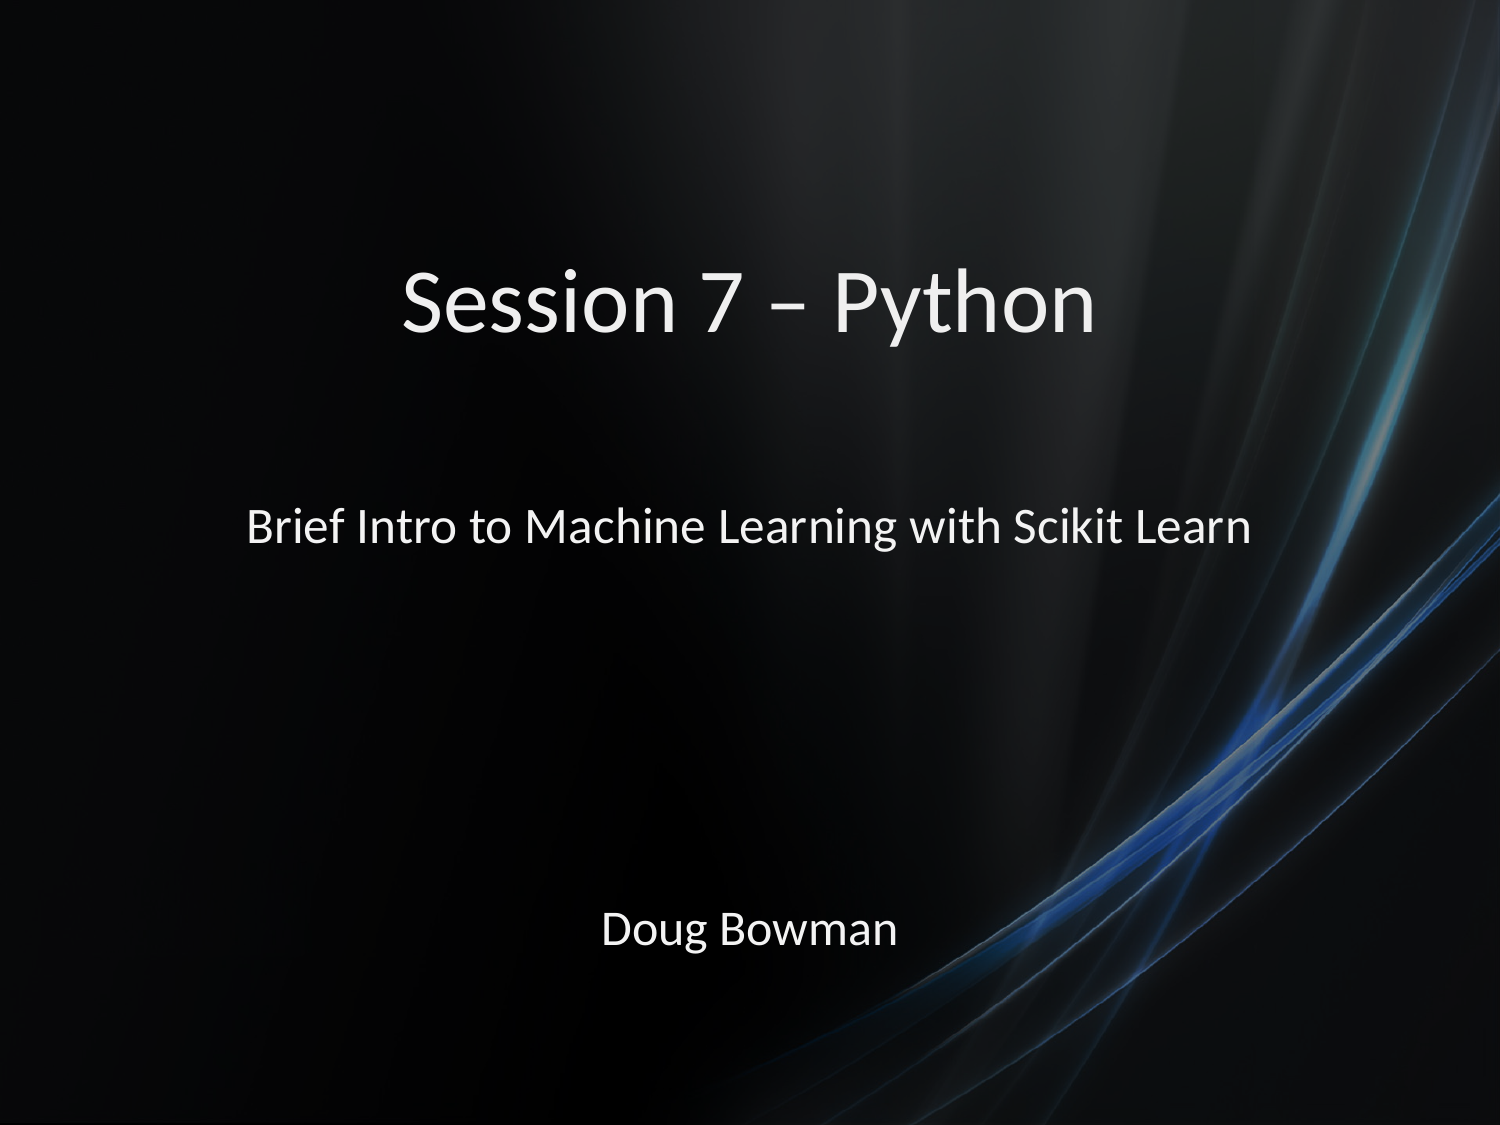

# Session 7 – Python
Brief Intro to Machine Learning with Scikit Learn
Doug Bowman